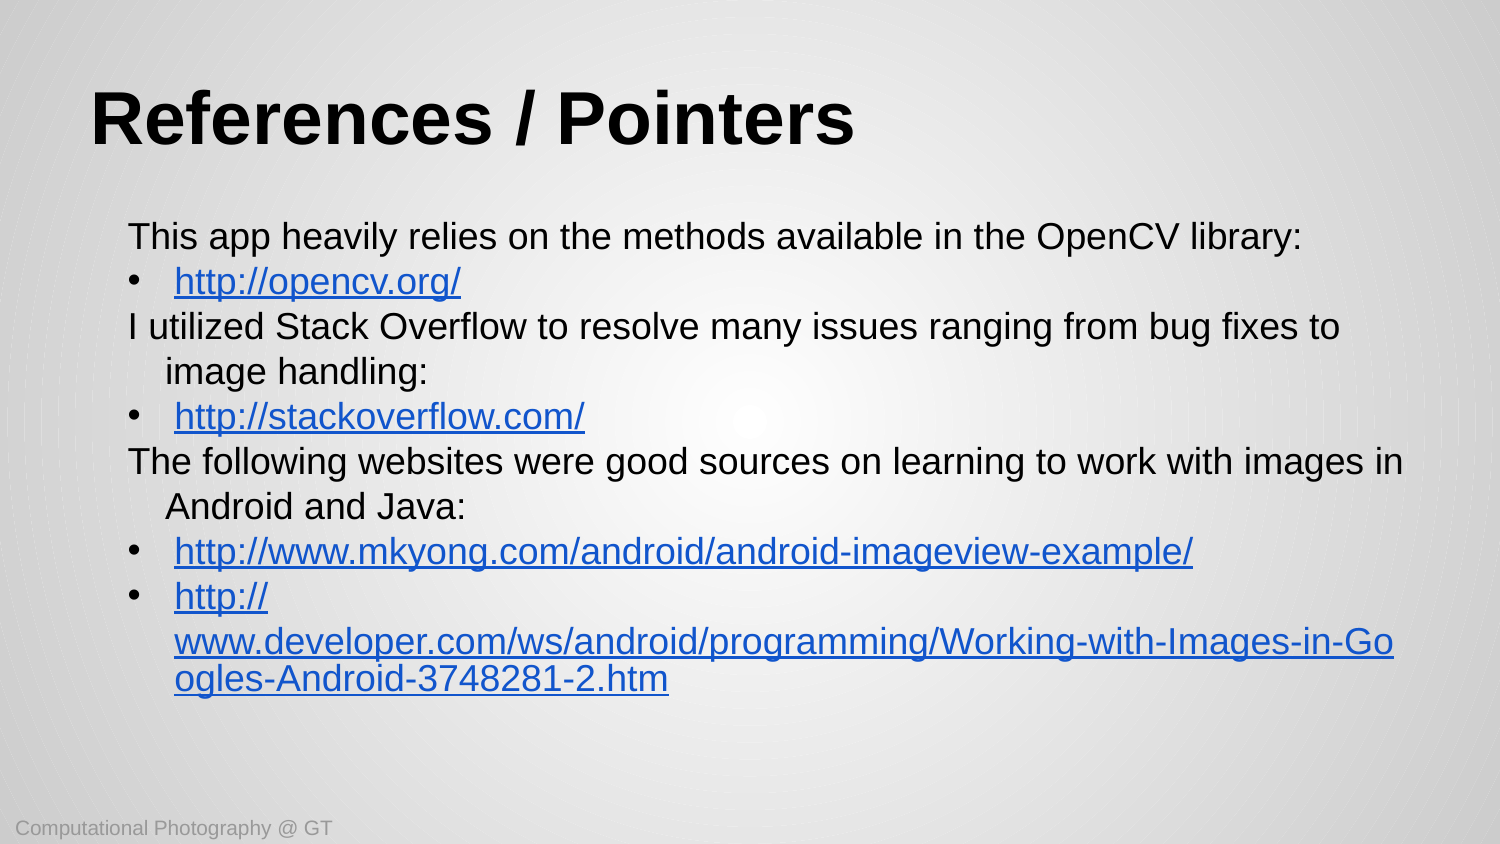

# References / Pointers
This app heavily relies on the methods available in the OpenCV library:
http://opencv.org/
I utilized Stack Overflow to resolve many issues ranging from bug fixes to image handling:
http://stackoverflow.com/
The following websites were good sources on learning to work with images in Android and Java:
http://www.mkyong.com/android/android-imageview-example/
http://www.developer.com/ws/android/programming/Working-with-Images-in-Googles-Android-3748281-2.htm

Computational Photography @ GT